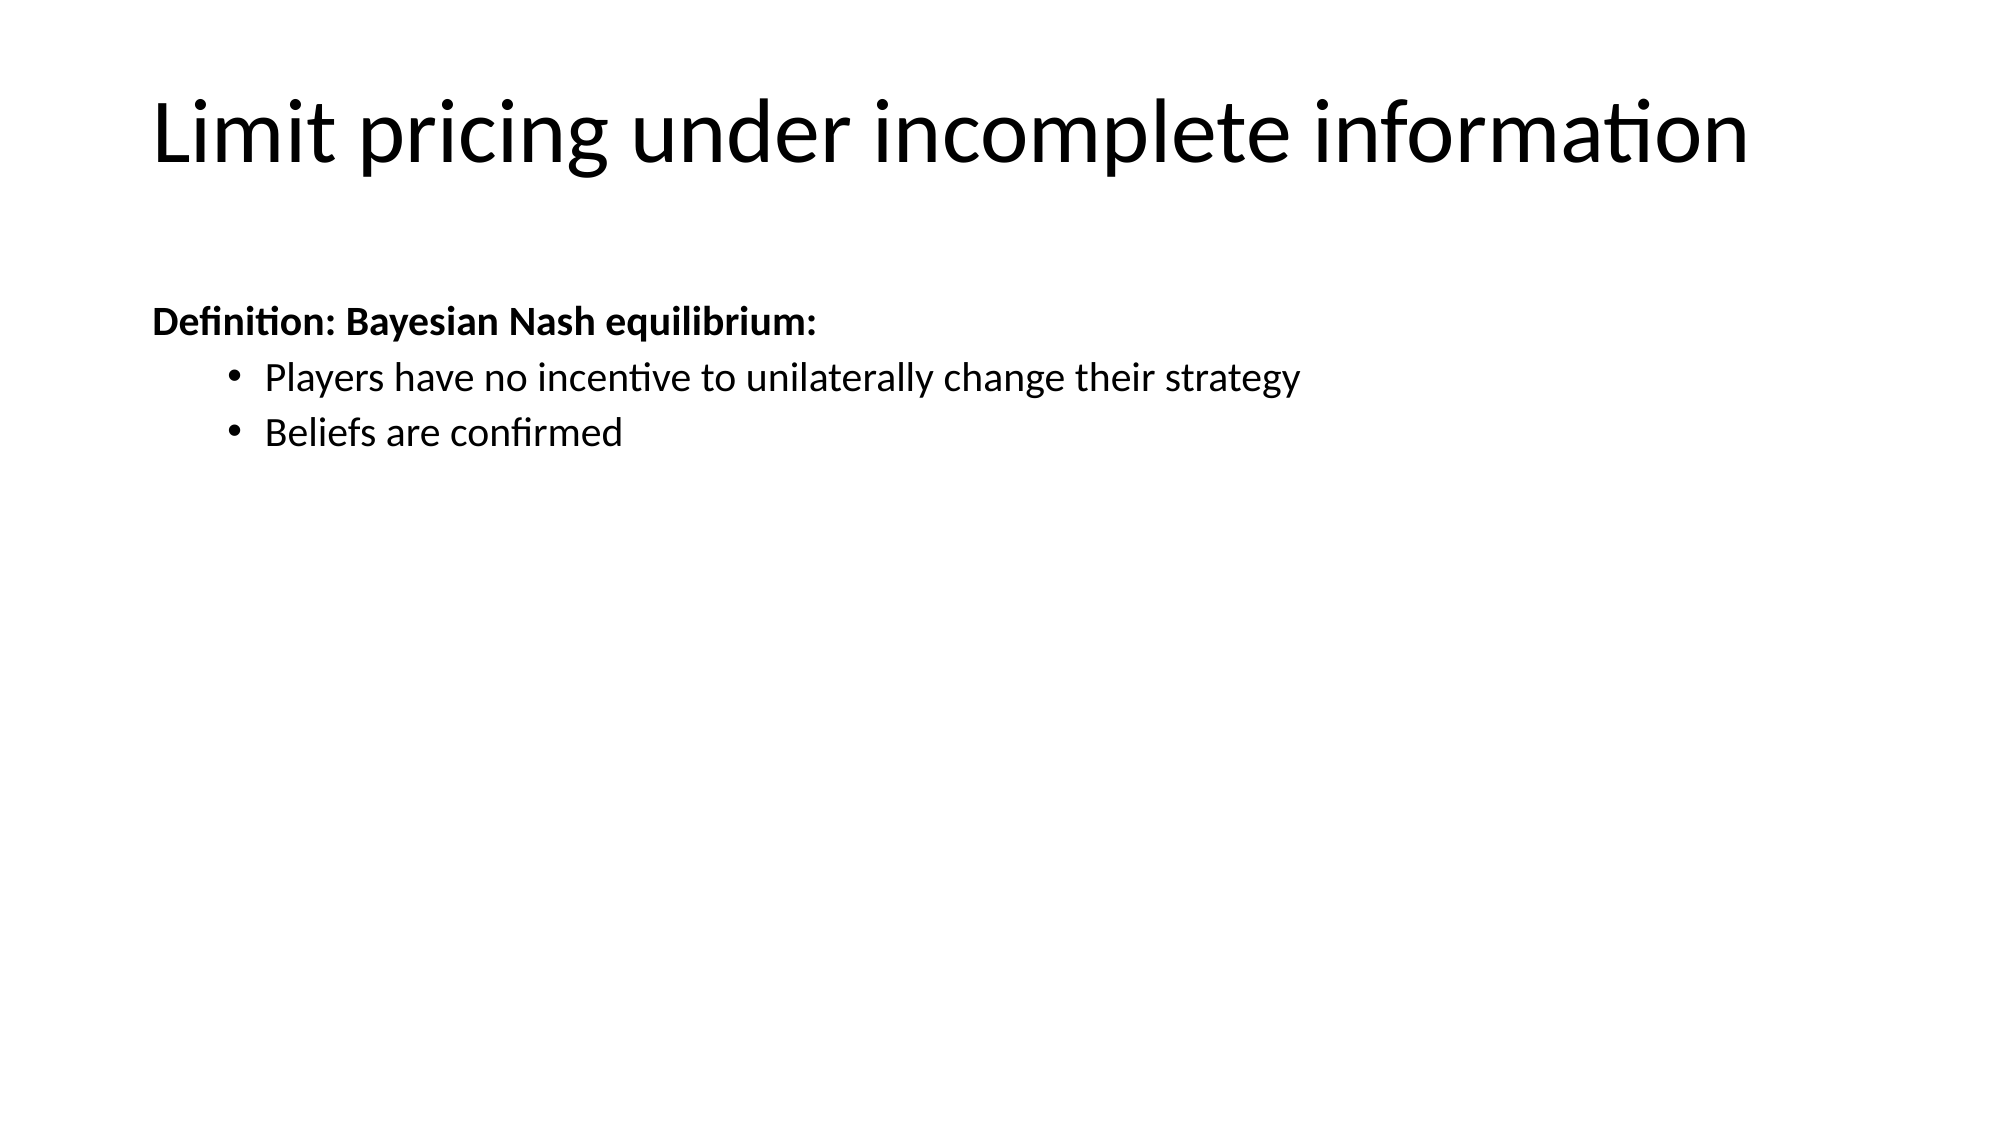

# Limit pricing under incomplete information
Definition: Bayesian Nash equilibrium:
Players have no incentive to unilaterally change their strategy
Beliefs are confirmed